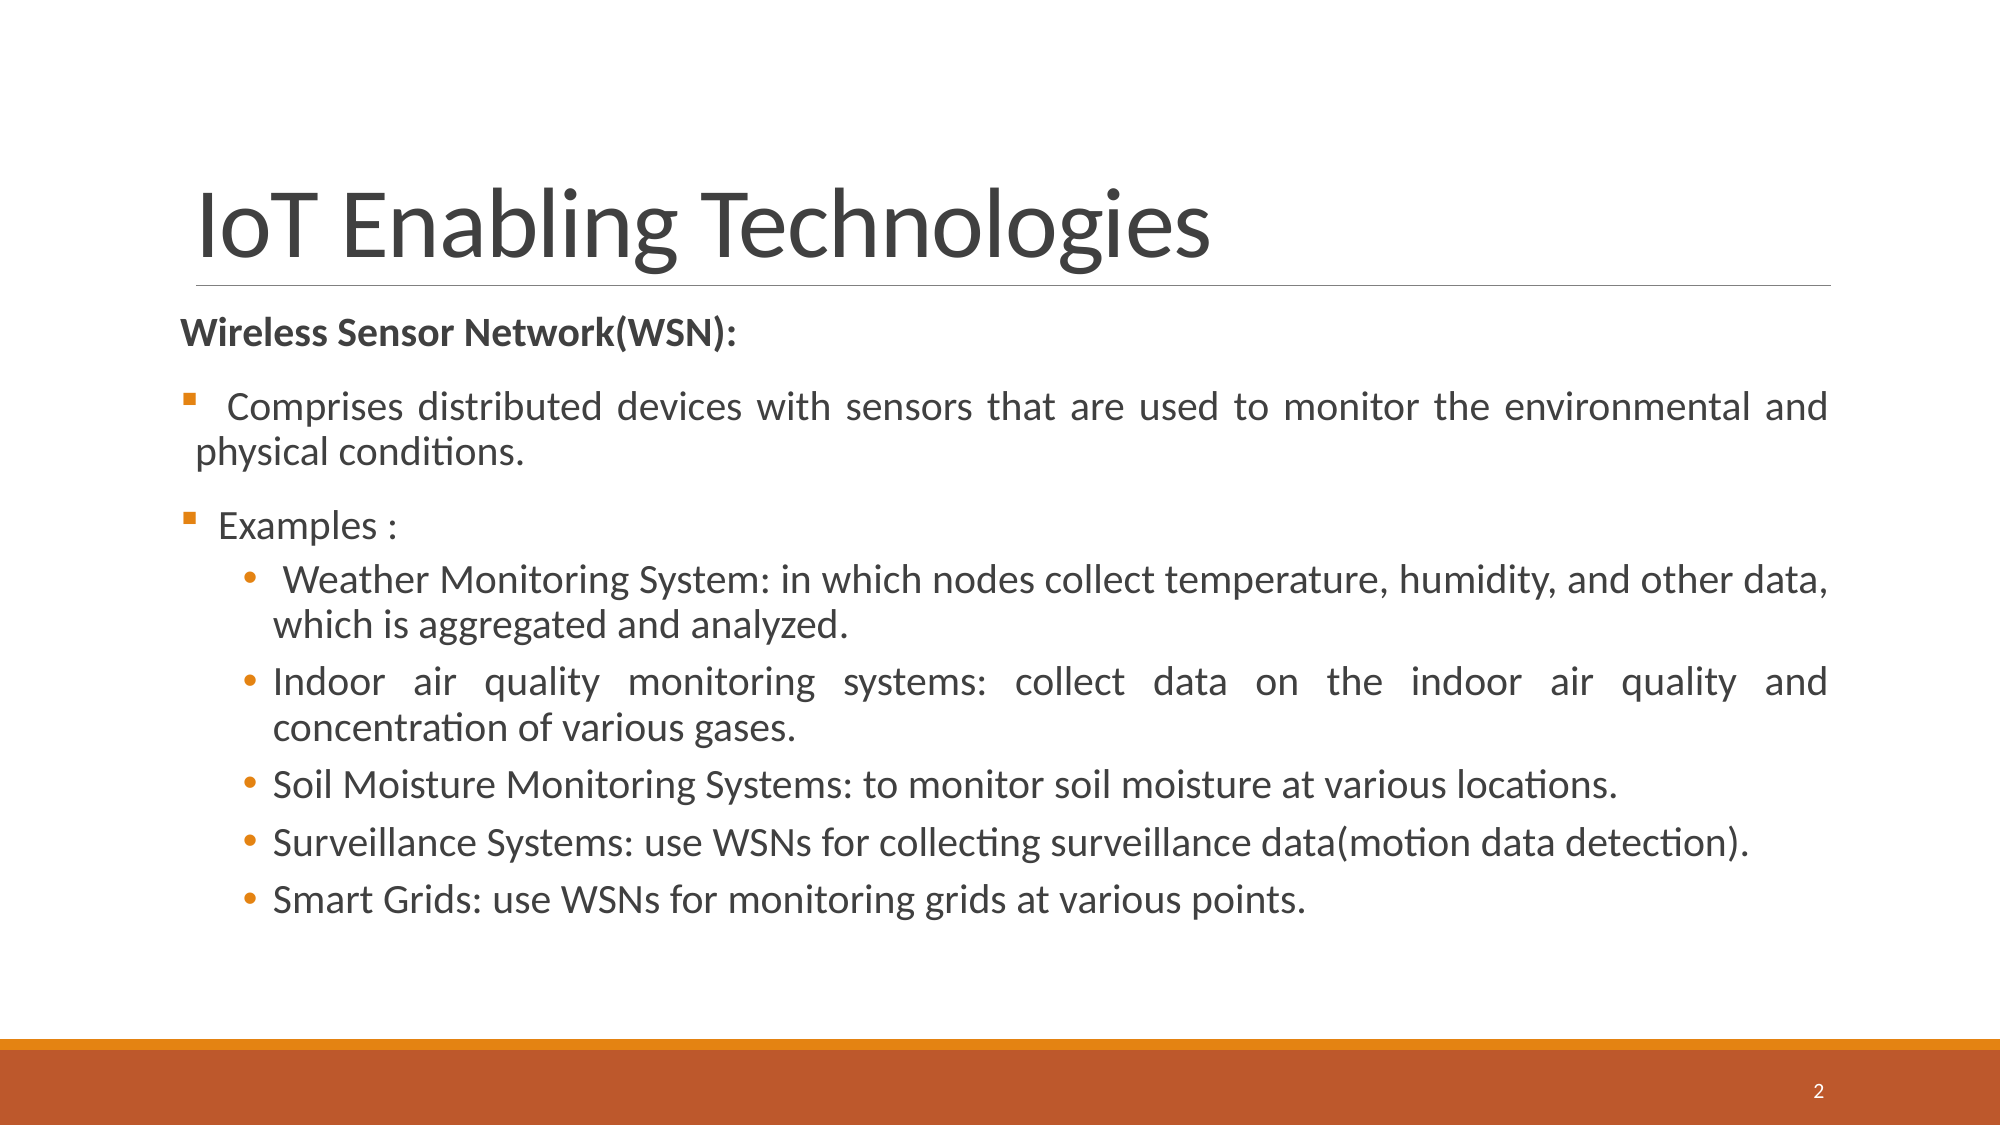

# IoT Enabling Technologies
Wireless Sensor Network(WSN):
  Comprises distributed devices with sensors that are used to monitor the environmental and physical conditions.
  Examples :
 Weather Monitoring System: in which nodes collect temperature, humidity, and other data, which is aggregated and analyzed.
Indoor air quality monitoring systems: collect data on the indoor air quality and concentration of various gases.
Soil Moisture Monitoring Systems: to monitor soil moisture at various locations.
Surveillance Systems: use WSNs for collecting surveillance data(motion data detection).
Smart Grids: use WSNs for monitoring grids at various points.
2